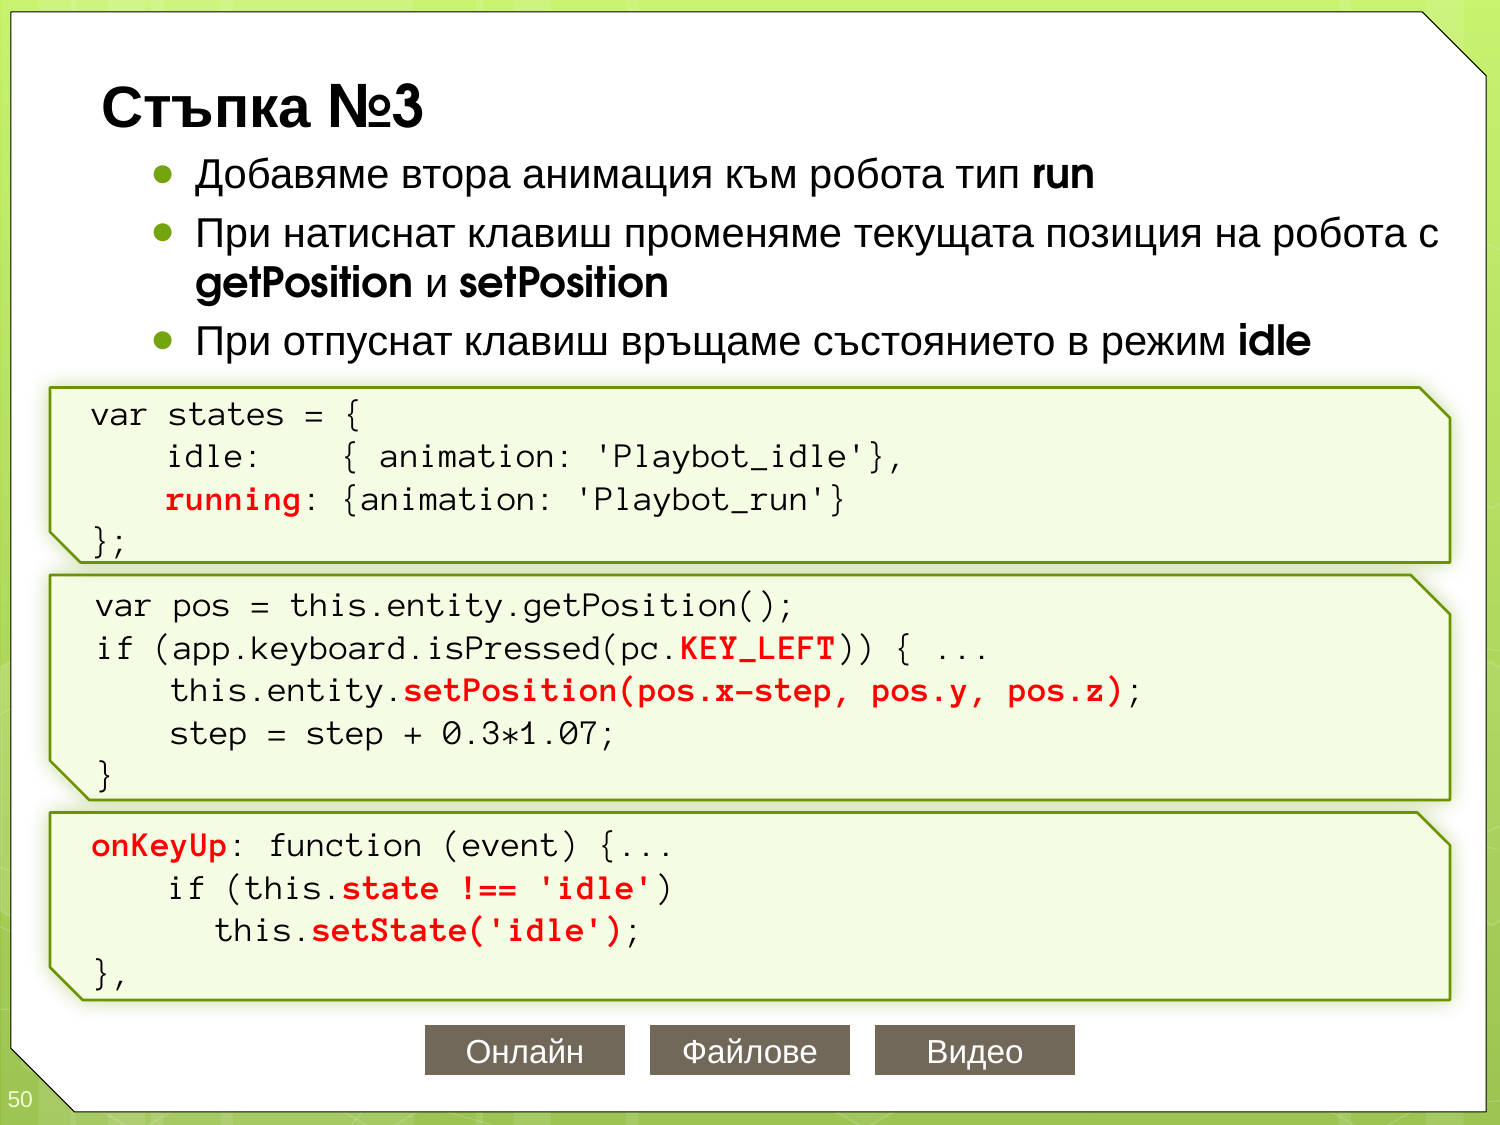

Стъпка №3
Добавяме втора анимация към робота тип run
При натиснат клавиш променяме текущата позиция на робота с getPosition и setPosition
При отпуснат клавиш връщаме състоянието в режим idle
var states = {
	idle:    { animation: 'Playbot_idle'},
	running: {animation: 'Playbot_run'}
};
var pos = this.entity.getPosition();
if (app.keyboard.isPressed(pc.KEY_LEFT)) { ...
	this.entity.setPosition(pos.x-step, pos.y, pos.z);
	step = step + 0.3*1.07;
}
onKeyUp: function (event) {...
	if (this.state !== 'idle')
		this.setState('idle');
},
Онлайн
Файлове
Видео